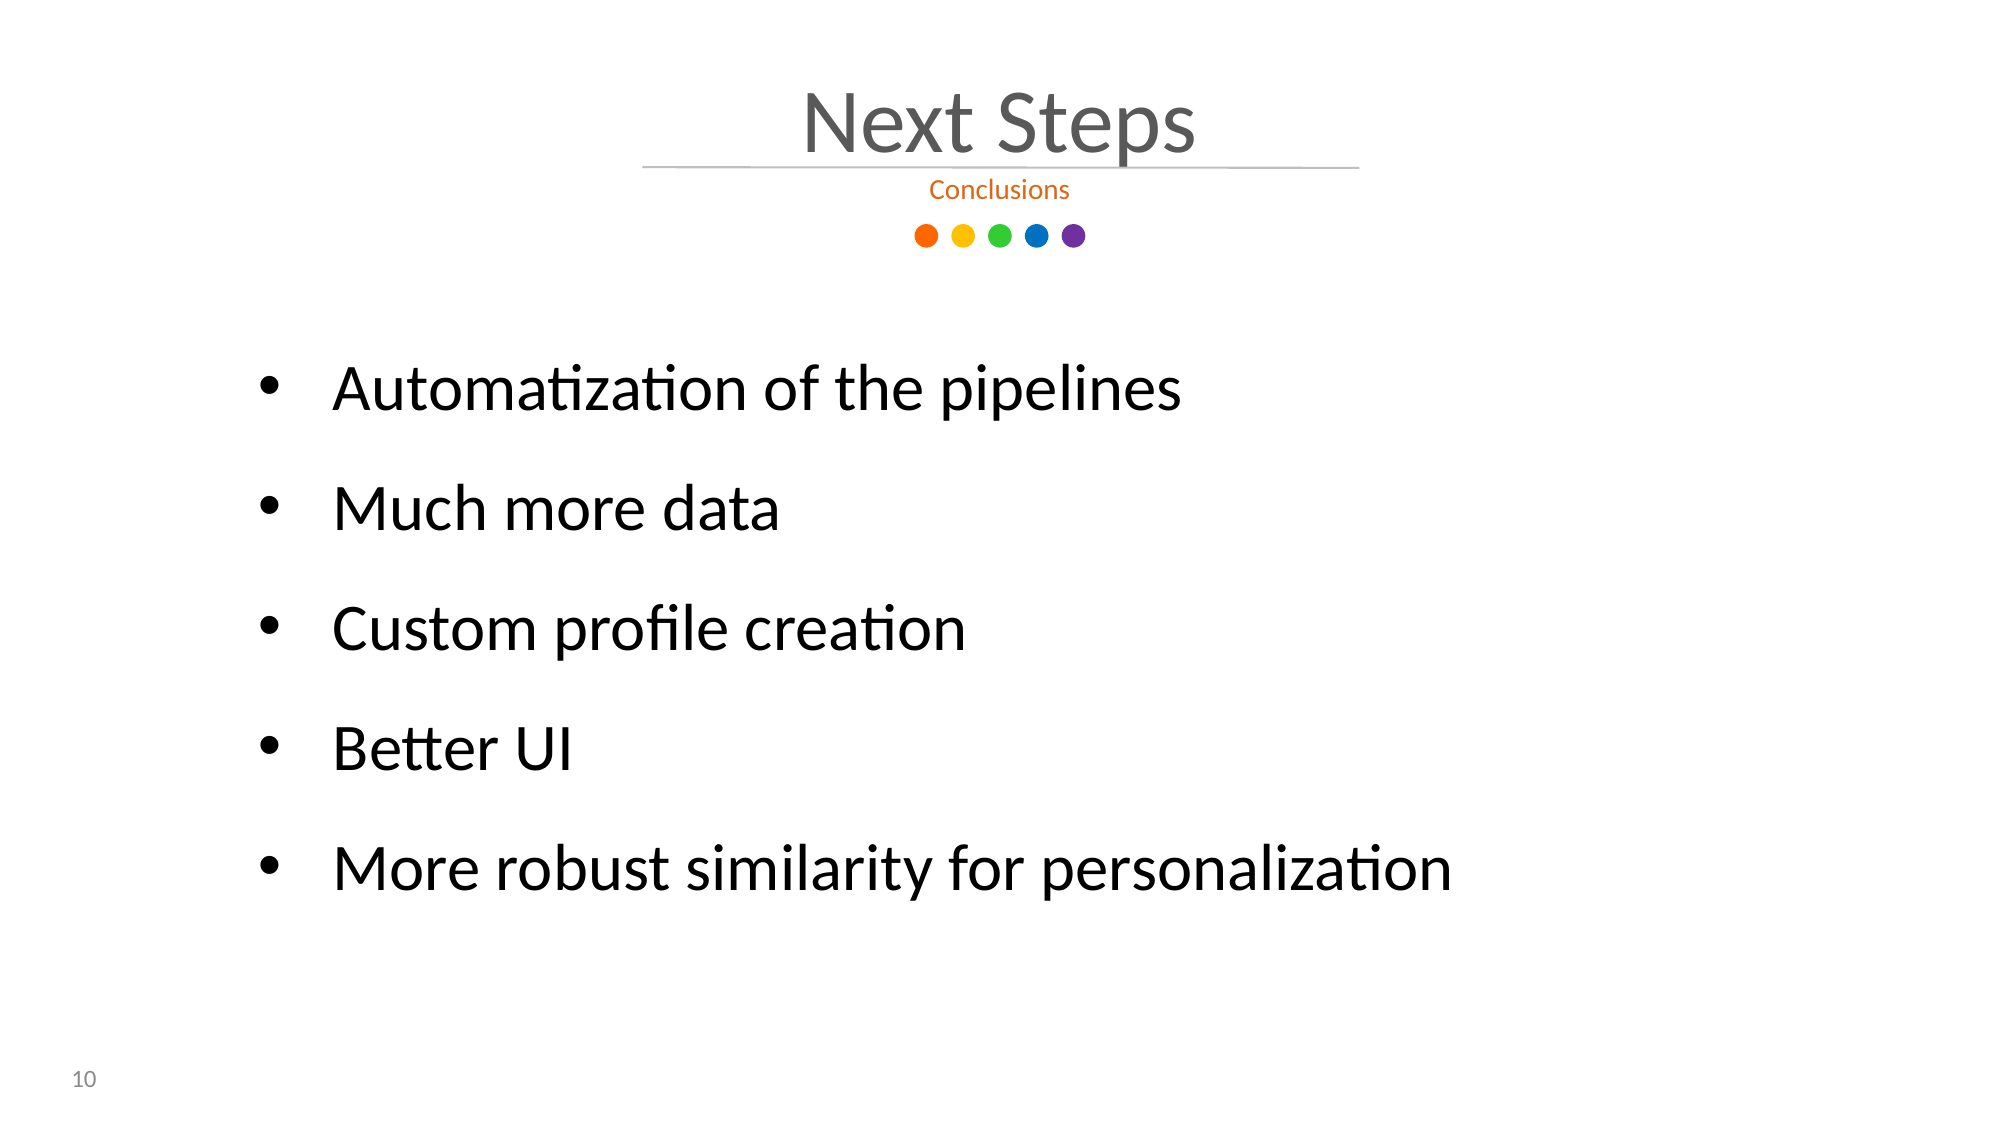

# Next Steps
Conclusions
Automatization of the pipelines
Much more data
Custom profile creation
Better UI
More robust similarity for personalization

10